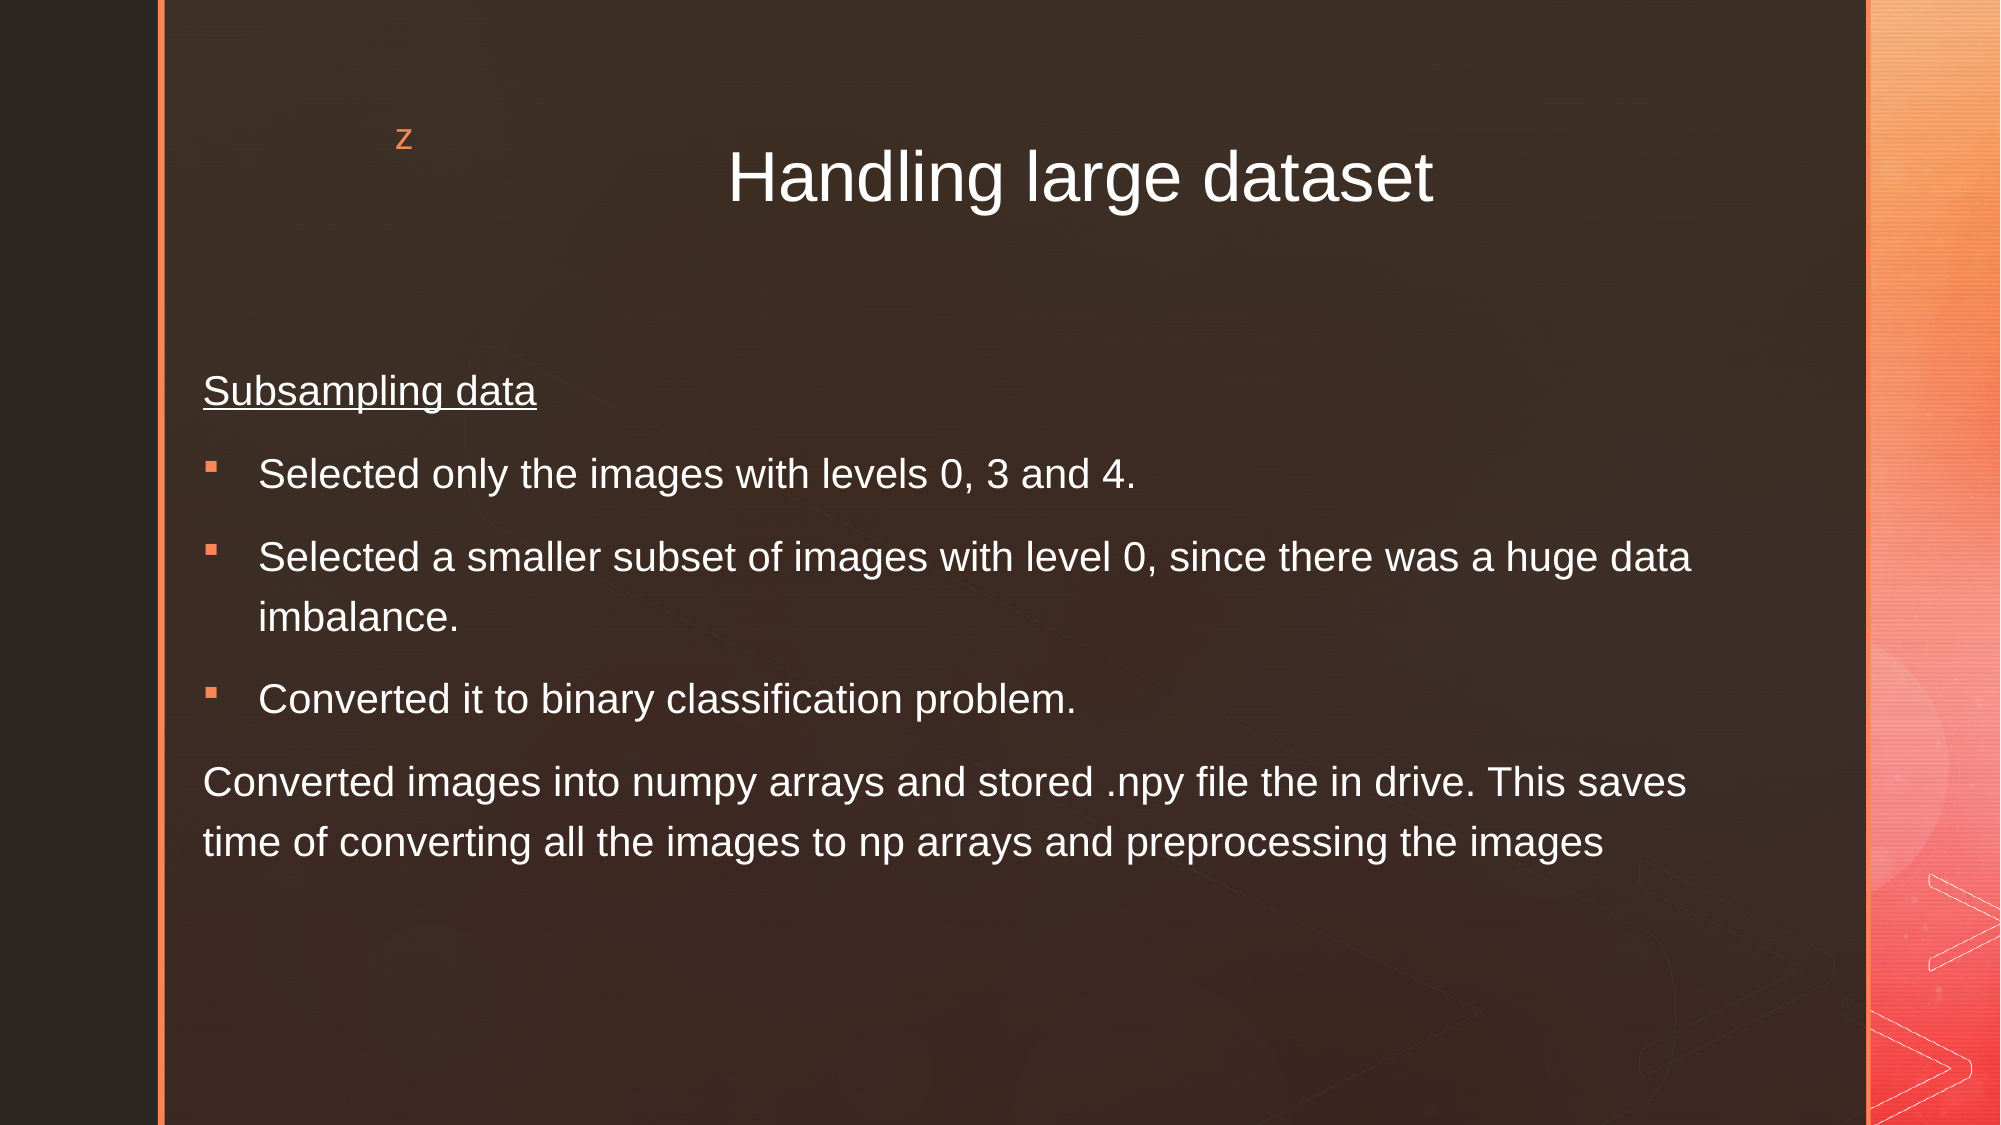

# Handling large dataset
Subsampling data
Selected only the images with levels 0, 3 and 4.
Selected a smaller subset of images with level 0, since there was a huge data imbalance.
Converted it to binary classification problem.
Converted images into numpy arrays and stored .npy file the in drive. This saves time of converting all the images to np arrays and preprocessing the images